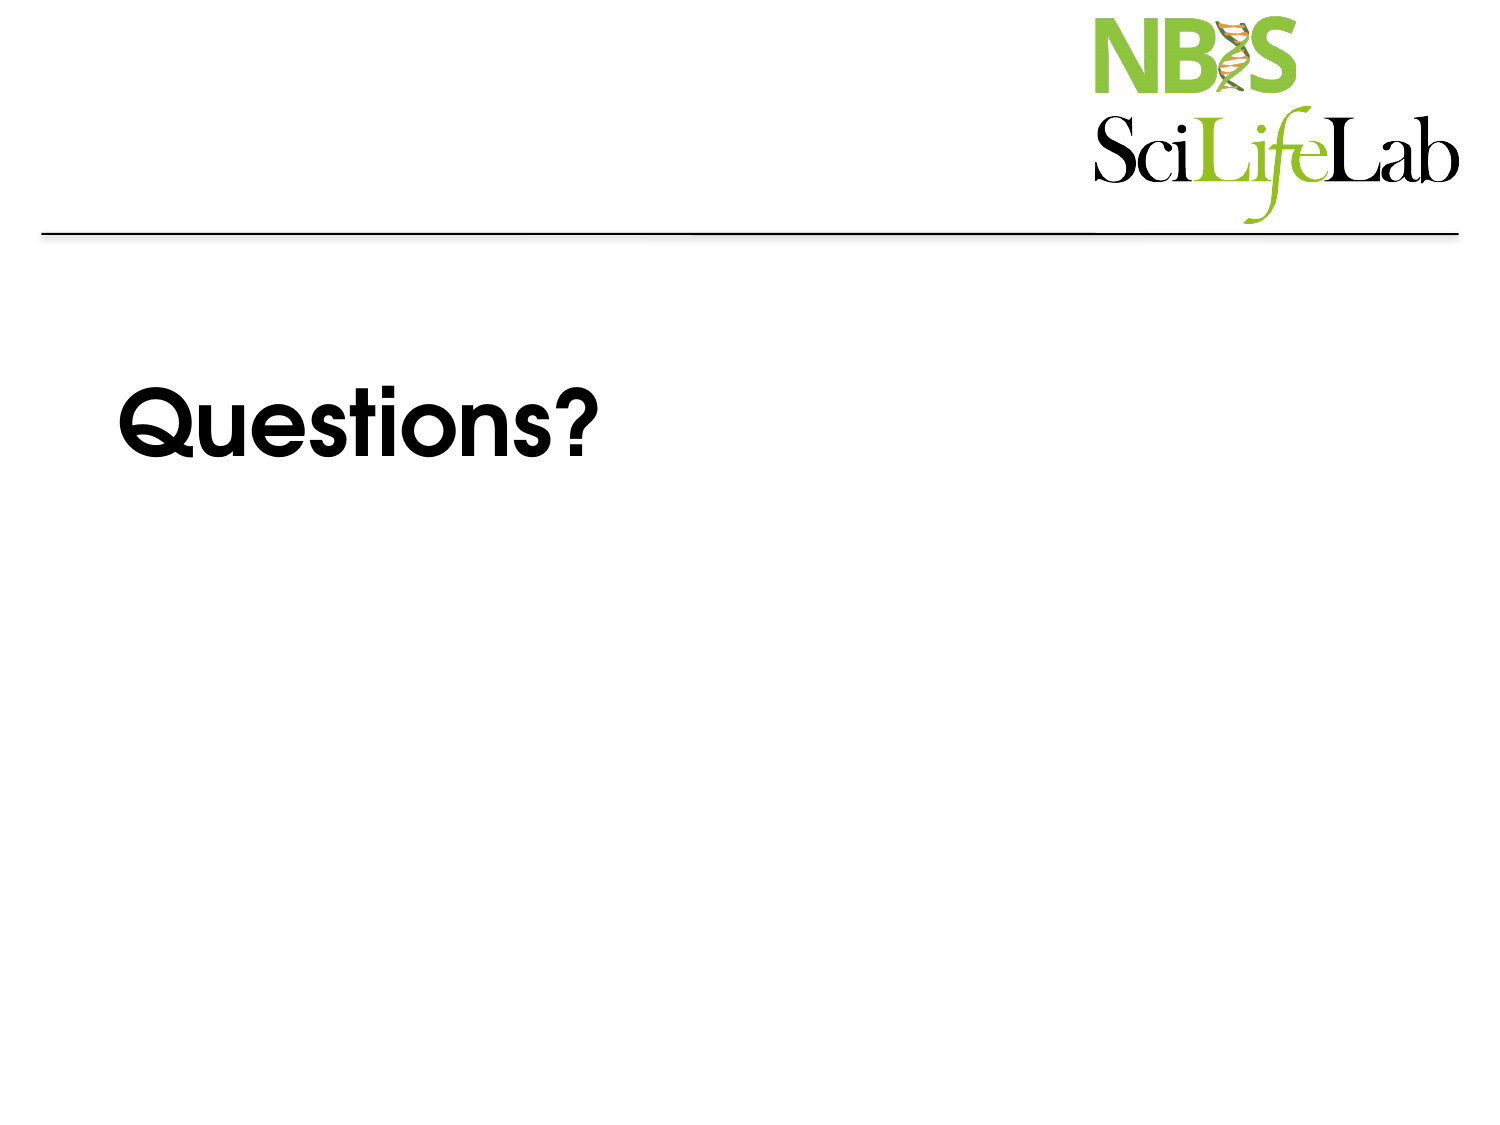

# Questions?

Work like a professional bioinformatician – Google errors!